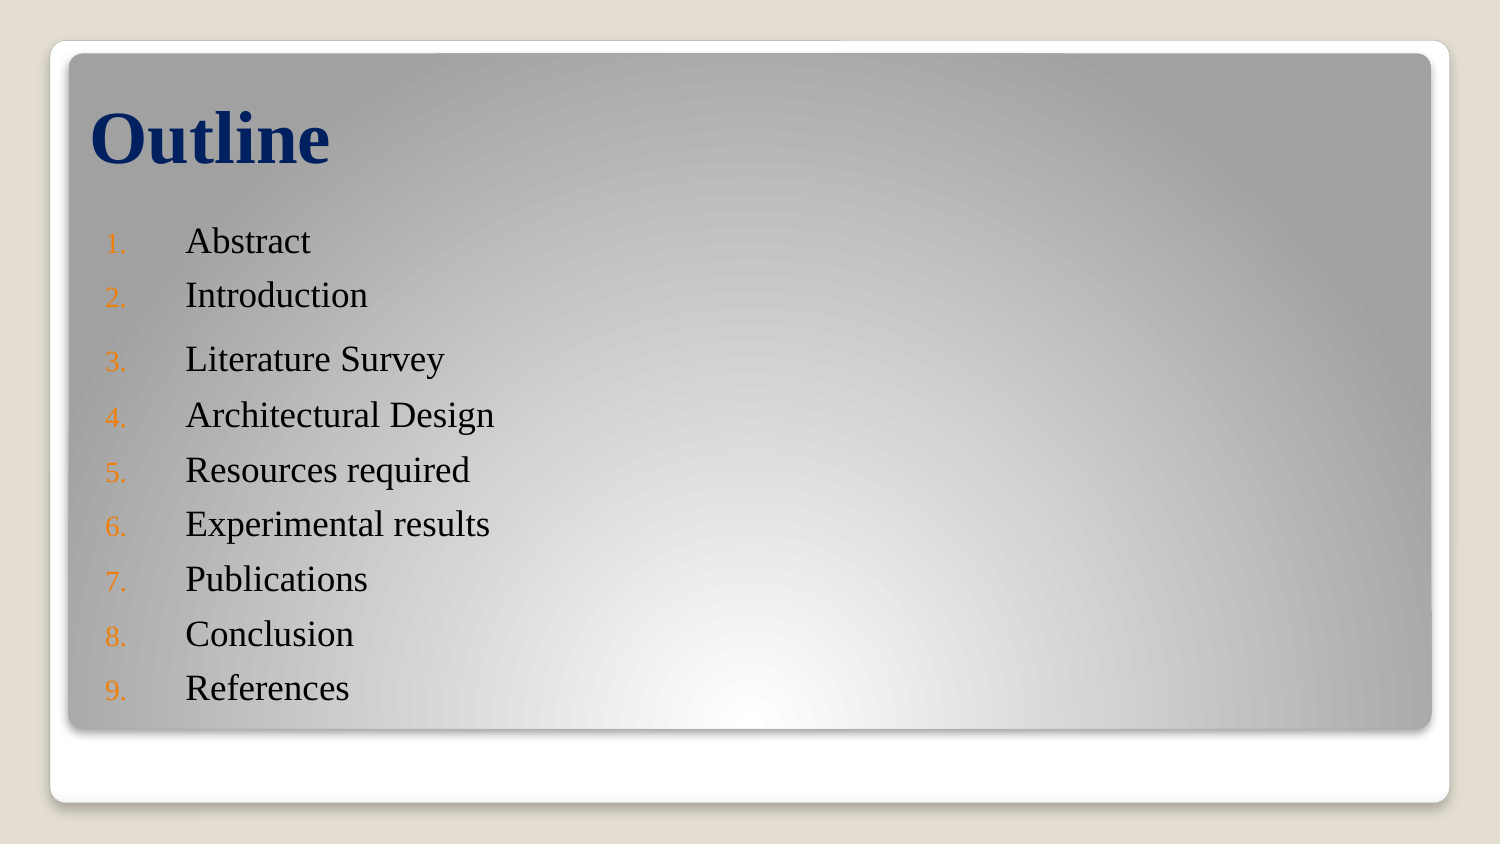

# Outline
Abstract
Introduction
Literature Survey
Architectural Design
Resources required
Experimental results
Publications
Conclusion
References